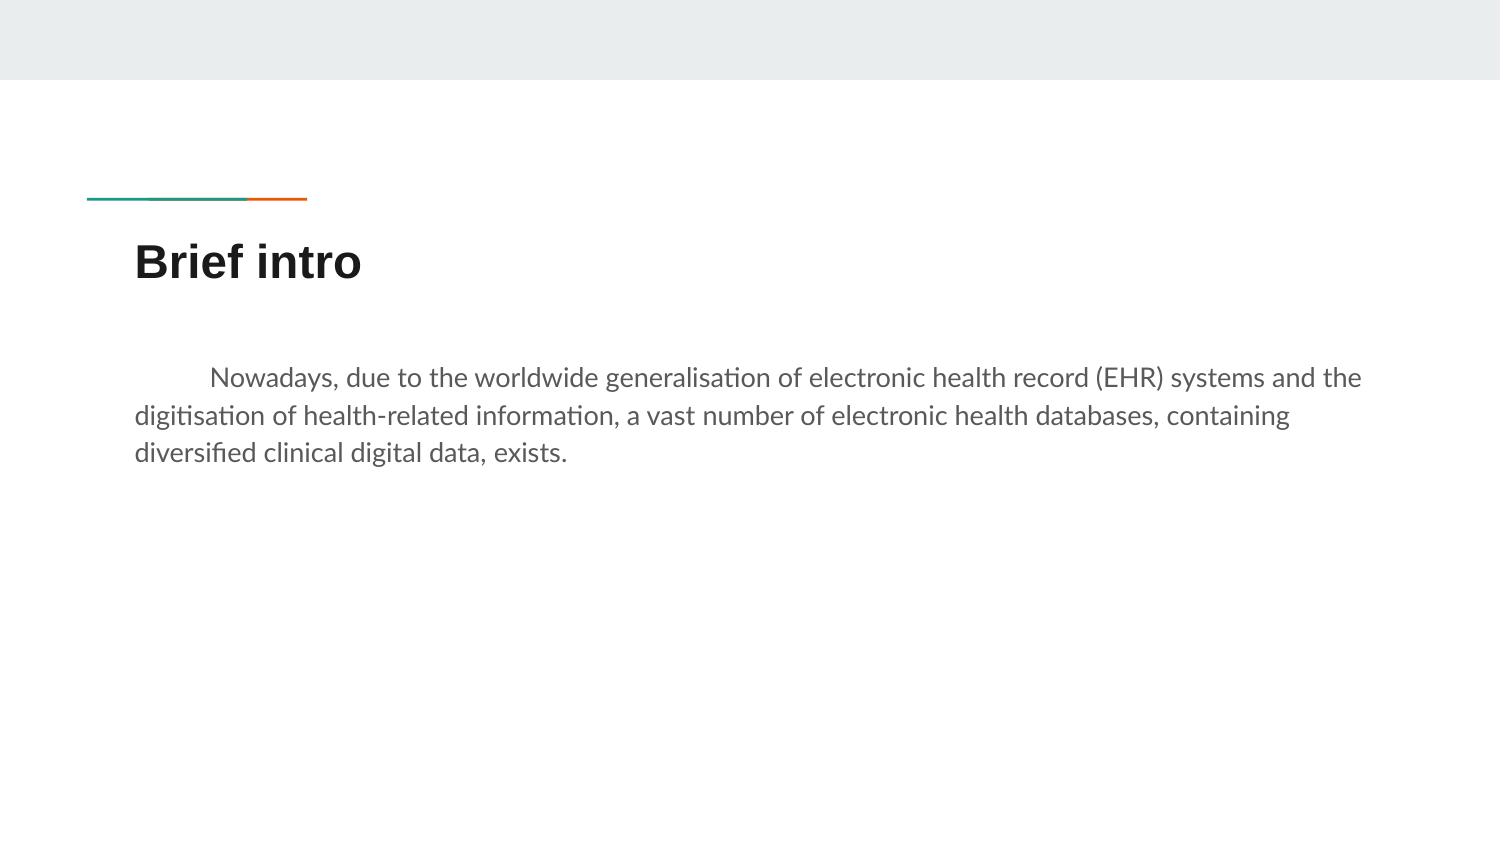

# Brief intro
Nowadays, due to the worldwide generalisation of electronic health record (EHR) systems and the digitisation of health-related information, a vast number of electronic health databases, containing diversified clinical digital data, exists.